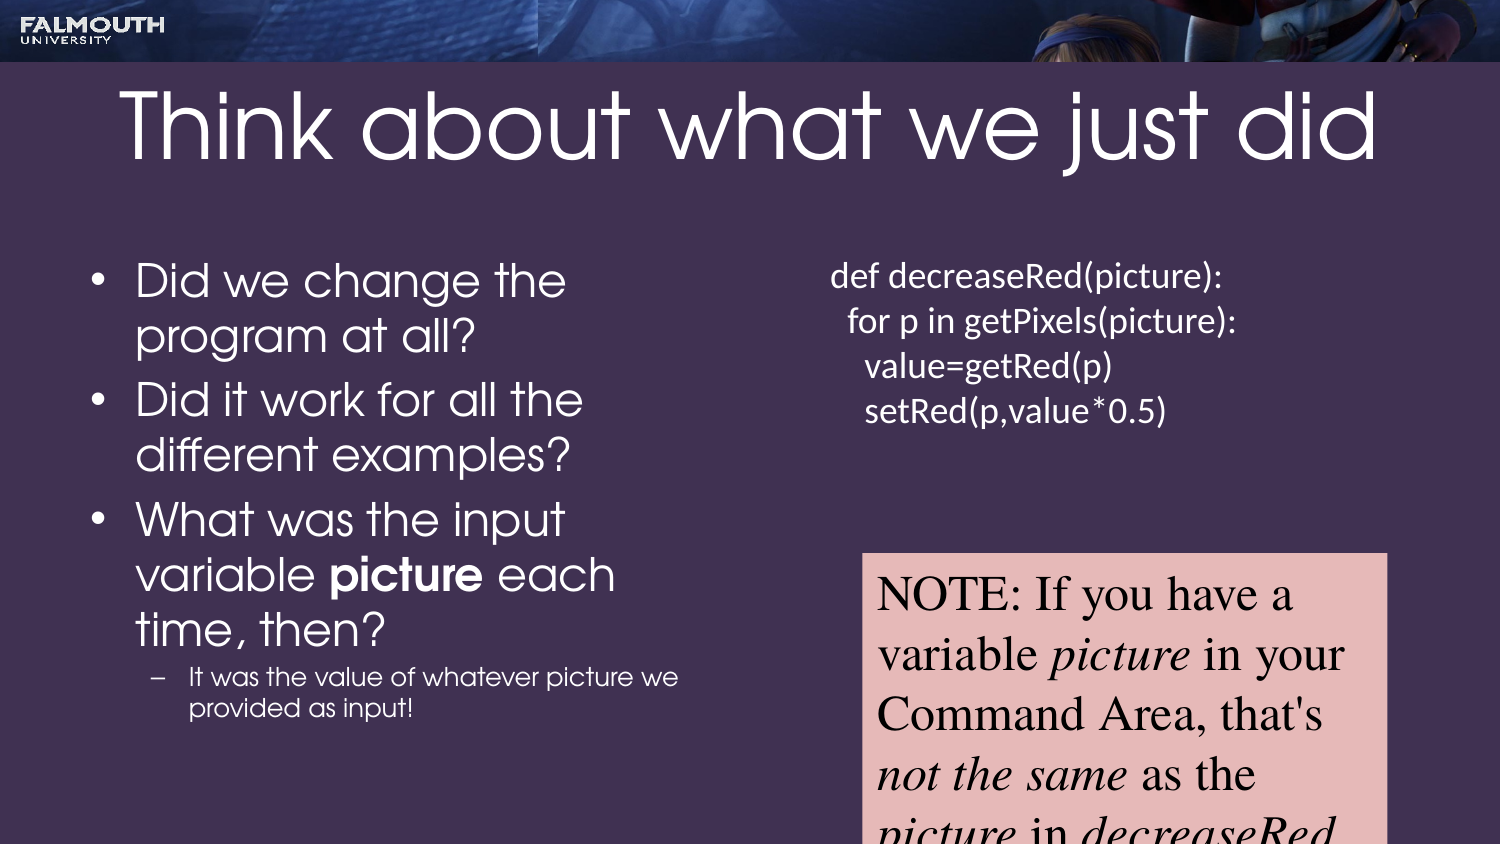

# Think about what we just did
Did we change the program at all?
Did it work for all the different examples?
What was the input variable picture each time, then?
It was the value of whatever picture we provided as input!
def decreaseRed(picture):
  for p in getPixels(picture):
    value=getRed(p)
    setRed(p,value*0.5)
NOTE: If you have a variable picture in your Command Area, that's not the same as the picture in decreaseRed.